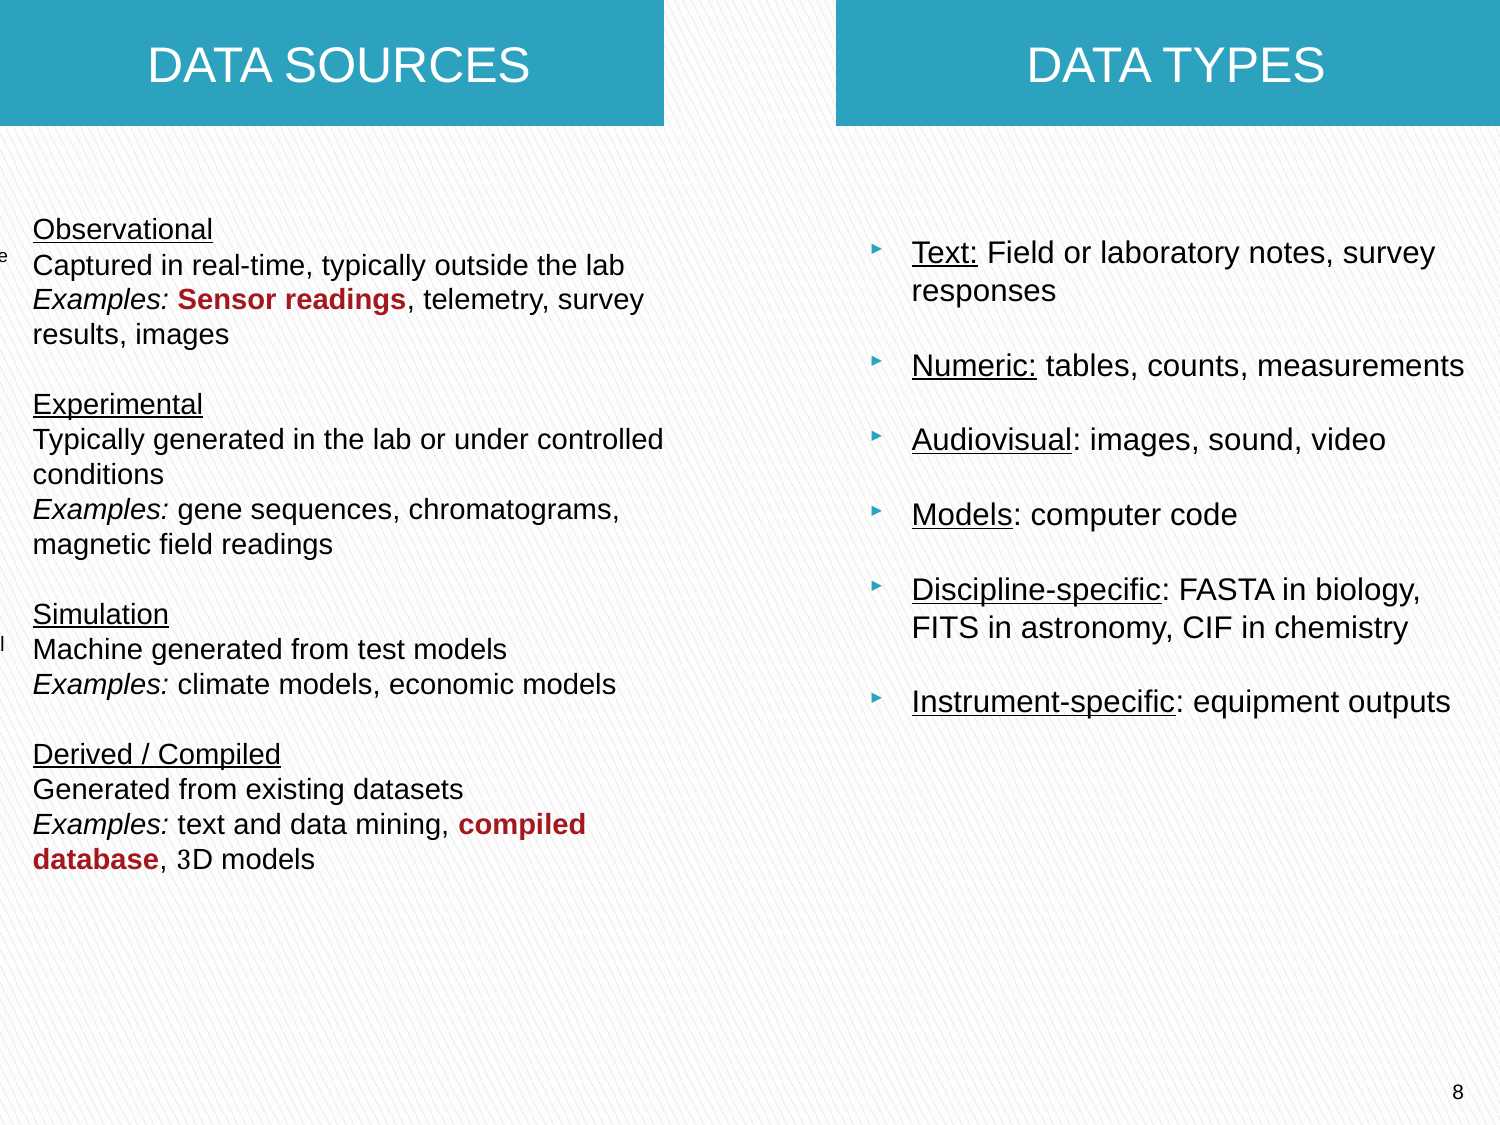

DATA SOURCES
DATA TYPES
Observational
Captured in real-time, typically outside the lab
Examples: Sensor readings, telemetry, survey results, images
Experimental
Typically generated in the lab or under controlled conditions
Examples: gene sequences, chromatograms, magnetic field readings
Simulation
Machine generated from test models
Examples: climate models, economic models
Derived / Compiled
Generated from existing datasets
Examples: text and data mining, compiled database, 3D models
Text: Field or laboratory notes, survey responses

Numeric: tables, counts, measurements

Audiovisual: images, sound, video

Models: computer code

Discipline-specific: FASTA in biology, FITS in astronomy, CIF in chemistry

Instrument-specific: equipment outputs
Usually irreplaceable and therefore the most important to safeguard
Often reproducible, but can be expensive or time-consuming
text-based format for representing either nucleotide sequences or peptide sequences
data format most widely used within astronomy for transporting, analyzing, and archiving scientific data files
Likely to be reproducible if the model and inputs are preserved
Crystallographic Information File (CIF) is a standard text file format for representing crystallographic information
Reproducible, but can be very expensive and time-consuming
8